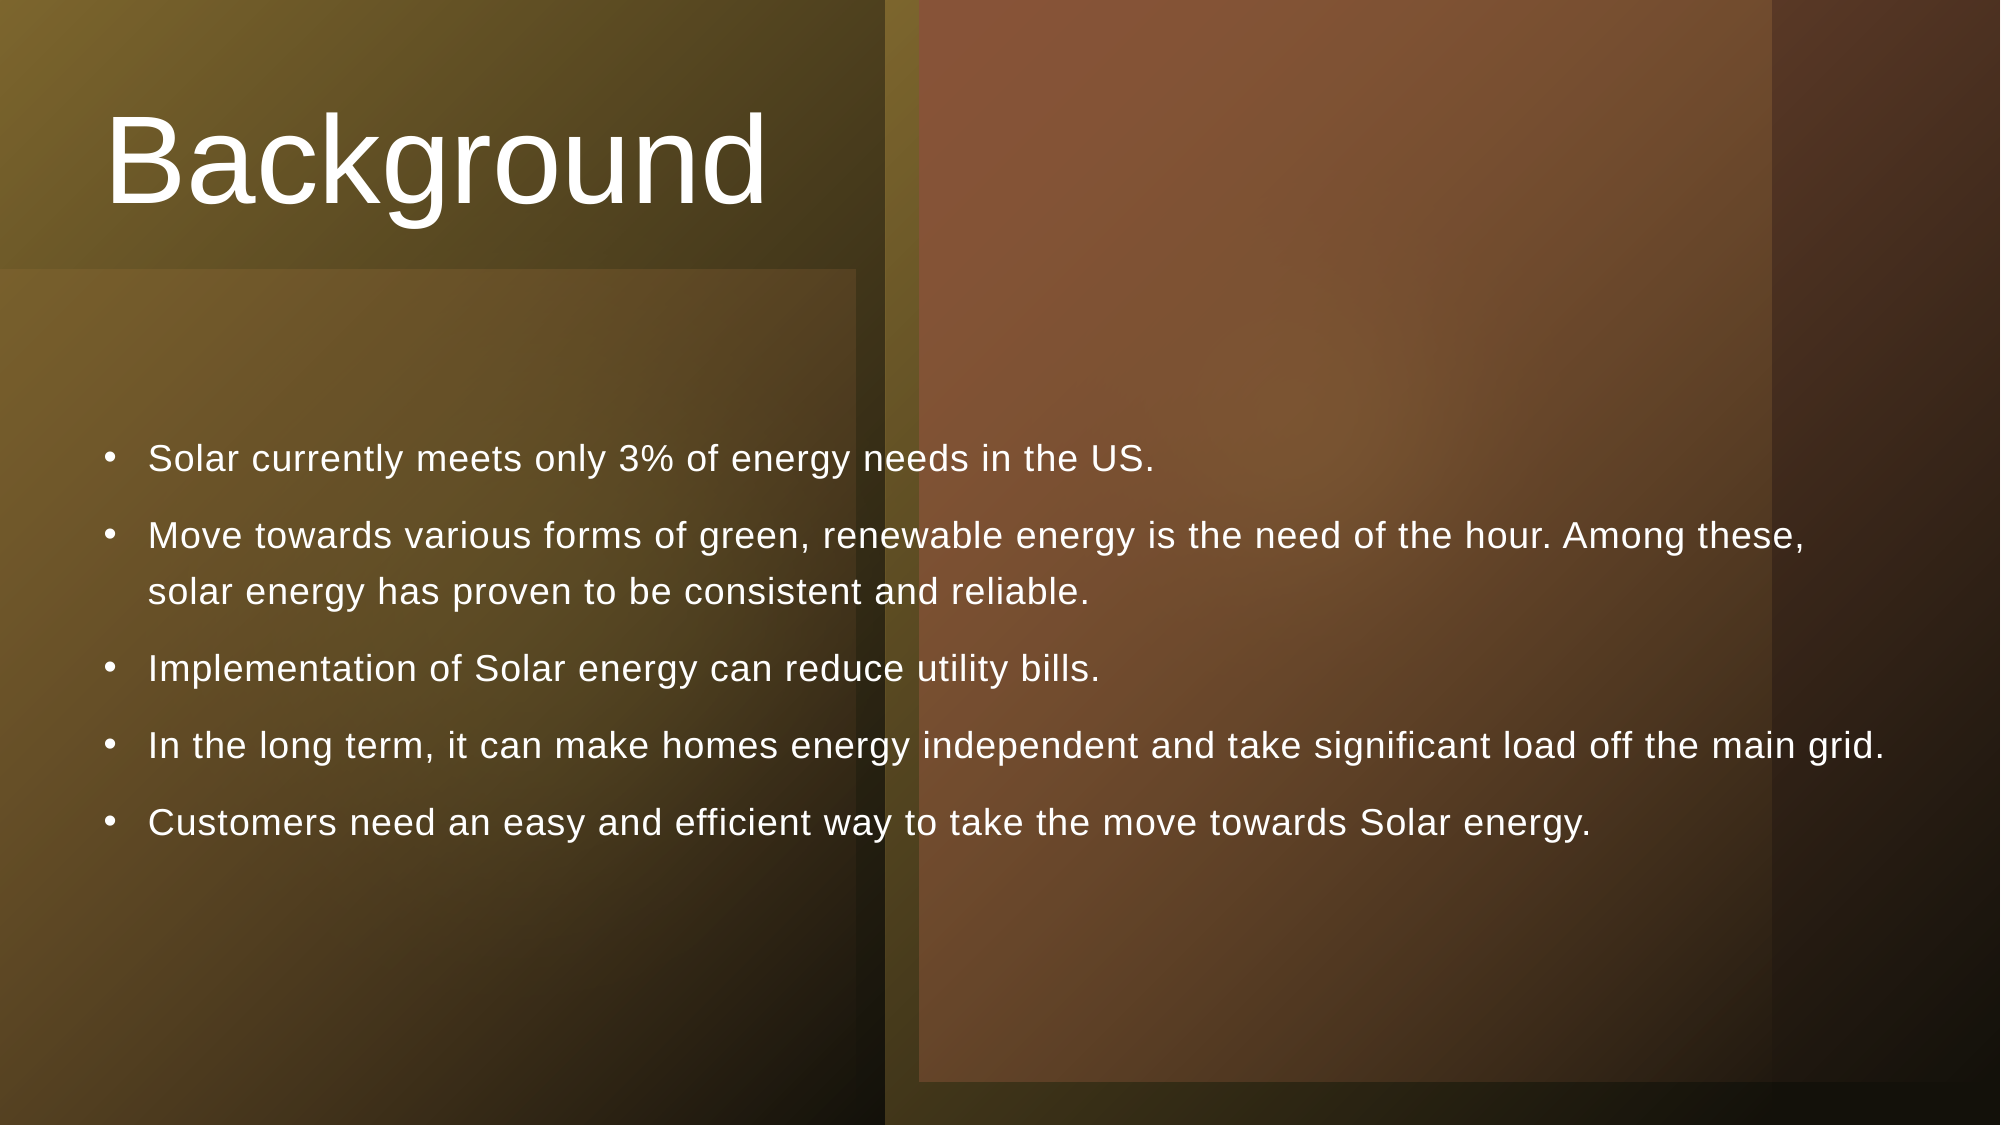

# Background
Solar currently meets only 3% of energy needs in the US.
Move towards various forms of green, renewable energy is the need of the hour. Among these, solar energy has proven to be consistent and reliable.
Implementation of Solar energy can reduce utility bills.
In the long term, it can make homes energy independent and take significant load off the main grid.
Customers need an easy and efficient way to take the move towards Solar energy.